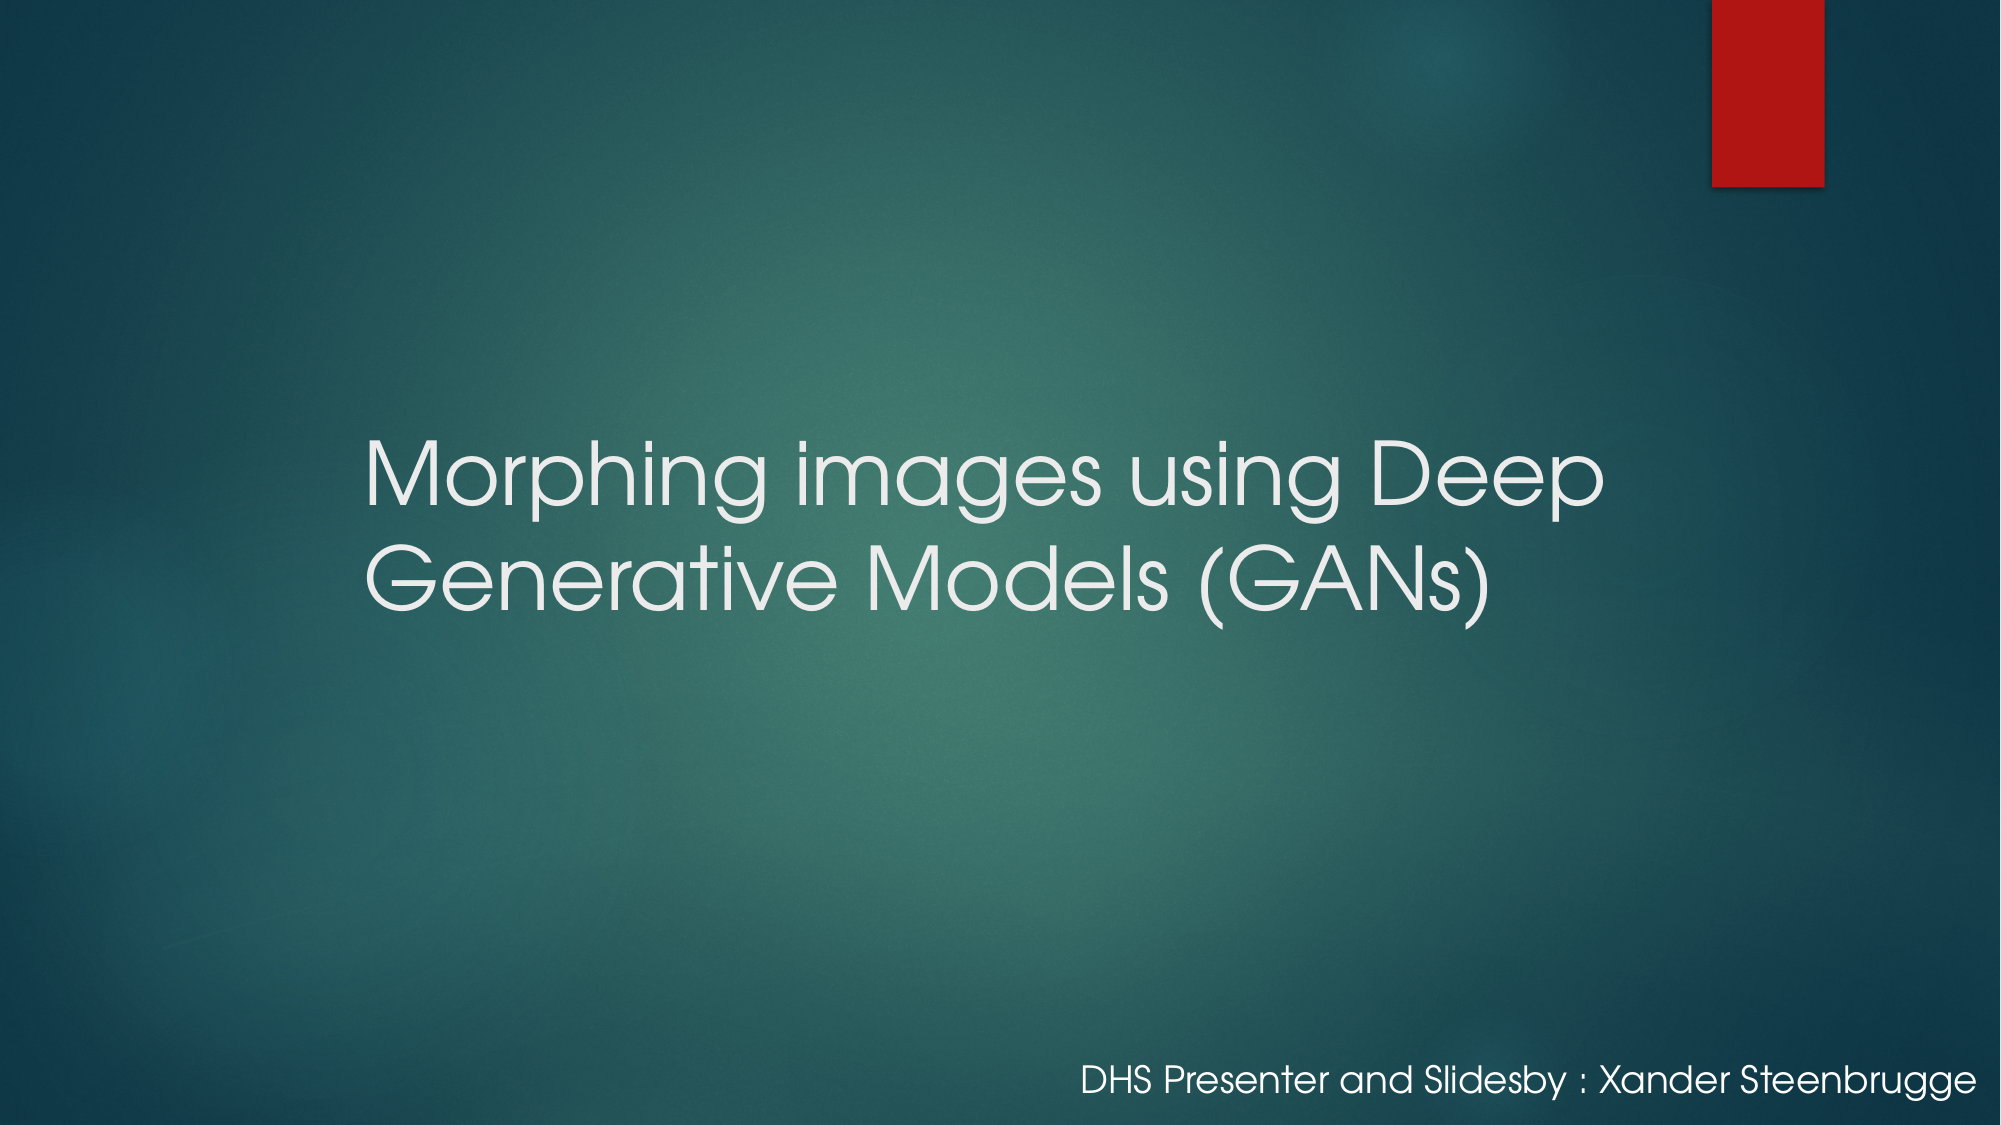

# Morphing images using Deep Generative Models (GANs)
DHS Presenter and Slidesby : Xander Steenbrugge